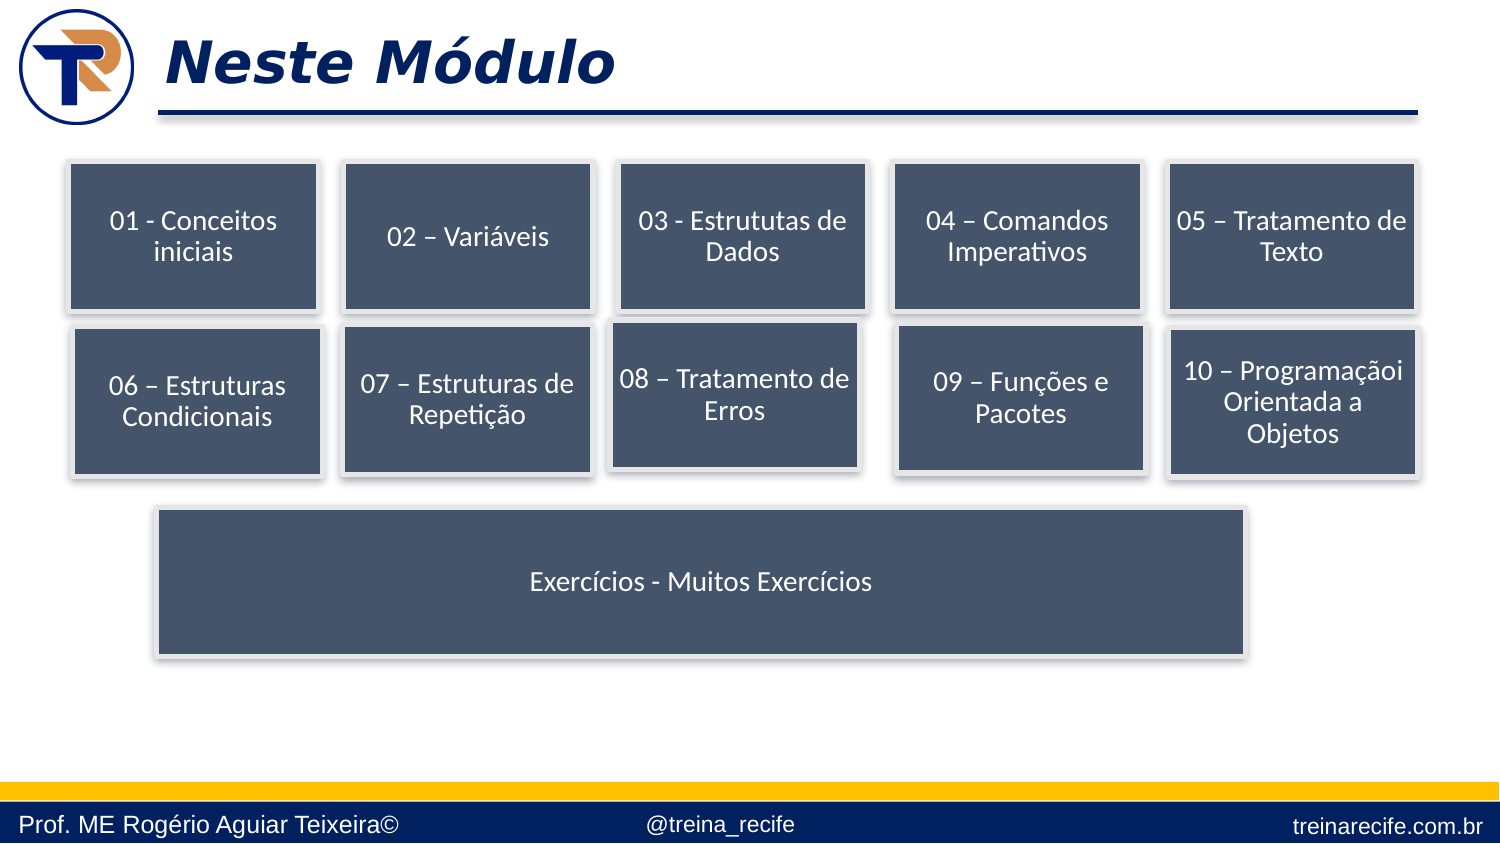

Neste Módulo
01 - Conceitos iniciais
02 – Variáveis
03 - Estrututas de Dados
04 – Comandos Imperativos
05 – Tratamento de Texto
06 – Estruturas Condicionais
07 – Estruturas de Repetição
08 – Tratamento de Erros
09 – Funções e Pacotes
Exercícios - Muitos Exercícios
10 – Programaçãoi Orientada a Objetos